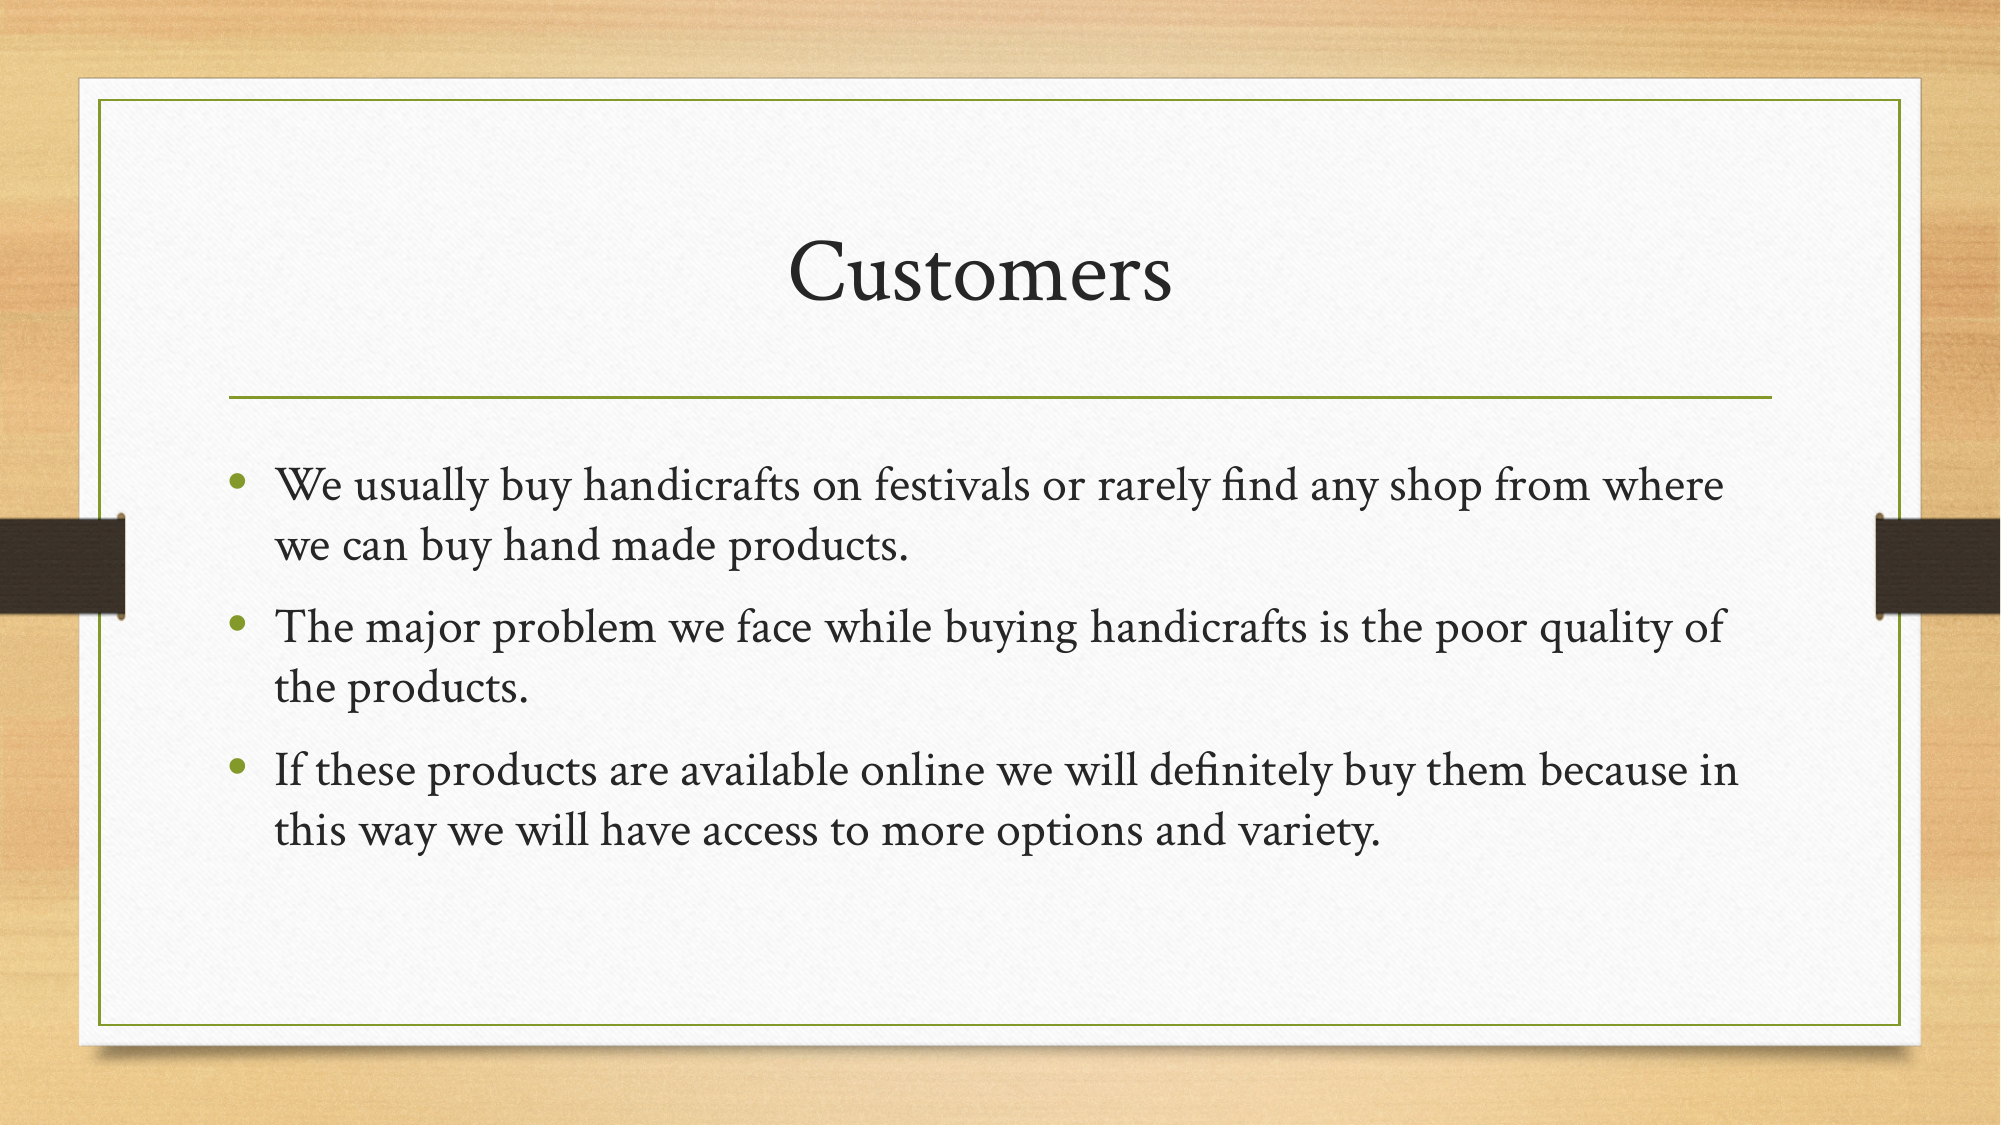

# Customers
We usually buy handicrafts on festivals or rarely find any shop from where we can buy hand made products.
The major problem we face while buying handicrafts is the poor quality of the products.
If these products are available online we will definitely buy them because in this way we will have access to more options and variety.